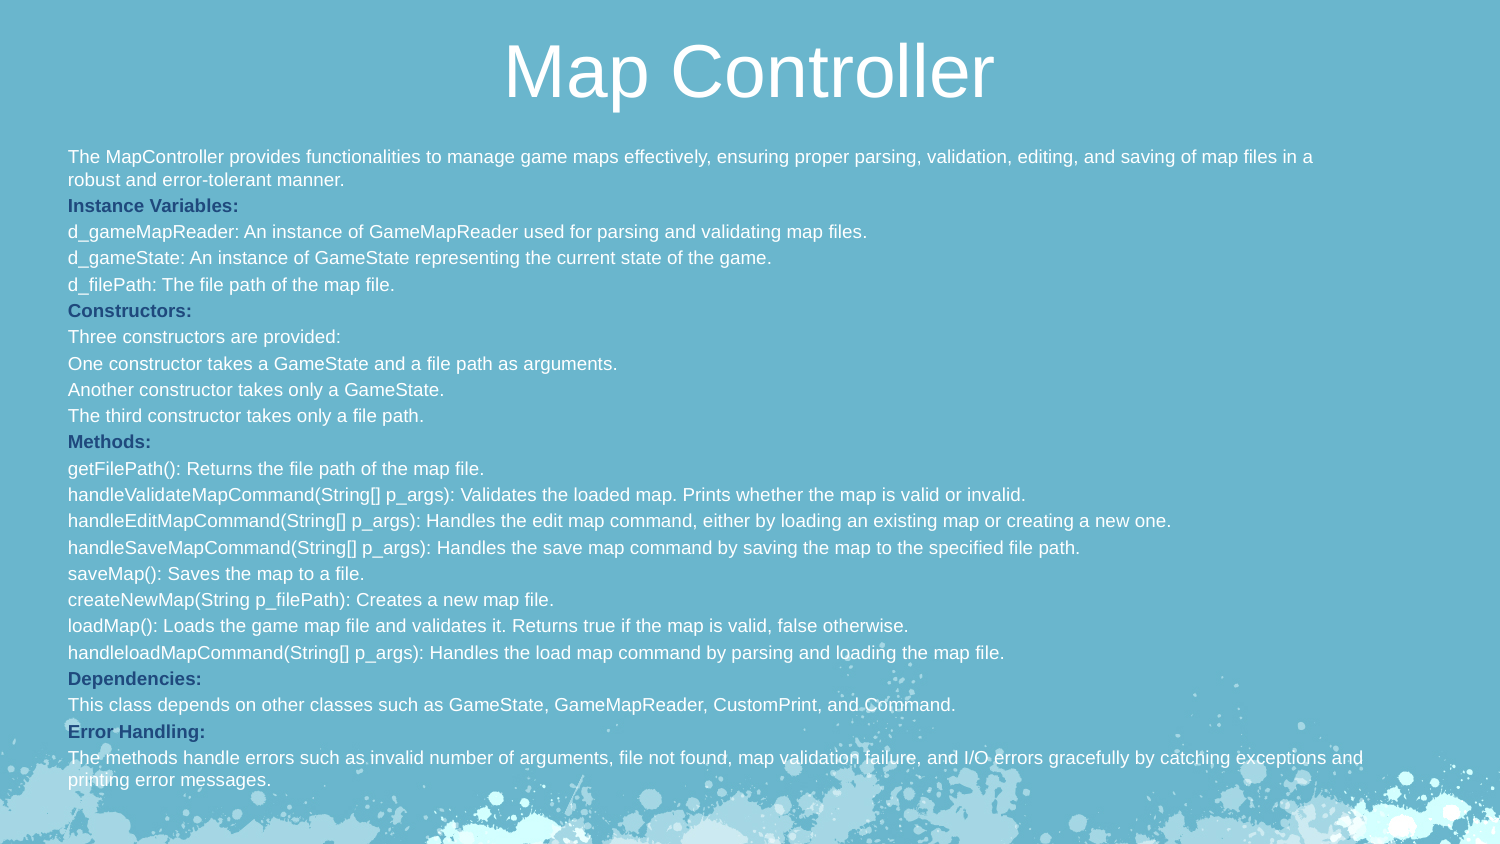

Map Controller
The MapController provides functionalities to manage game maps effectively, ensuring proper parsing, validation, editing, and saving of map files in a
robust and error-tolerant manner.
Instance Variables:
d_gameMapReader: An instance of GameMapReader used for parsing and validating map files.
d_gameState: An instance of GameState representing the current state of the game.
d_filePath: The file path of the map file.
Constructors:
Three constructors are provided:
One constructor takes a GameState and a file path as arguments.
Another constructor takes only a GameState.
The third constructor takes only a file path.
Methods:
getFilePath(): Returns the file path of the map file.
handleValidateMapCommand(String[] p_args): Validates the loaded map. Prints whether the map is valid or invalid.
handleEditMapCommand(String[] p_args): Handles the edit map command, either by loading an existing map or creating a new one.
handleSaveMapCommand(String[] p_args): Handles the save map command by saving the map to the specified file path.
saveMap(): Saves the map to a file.
createNewMap(String p_filePath): Creates a new map file.
loadMap(): Loads the game map file and validates it. Returns true if the map is valid, false otherwise.
handleloadMapCommand(String[] p_args): Handles the load map command by parsing and loading the map file.
Dependencies:
This class depends on other classes such as GameState, GameMapReader, CustomPrint, and Command.
Error Handling:
The methods handle errors such as invalid number of arguments, file not found, map validation failure, and I/O errors gracefully by catching exceptions and
printing error messages.